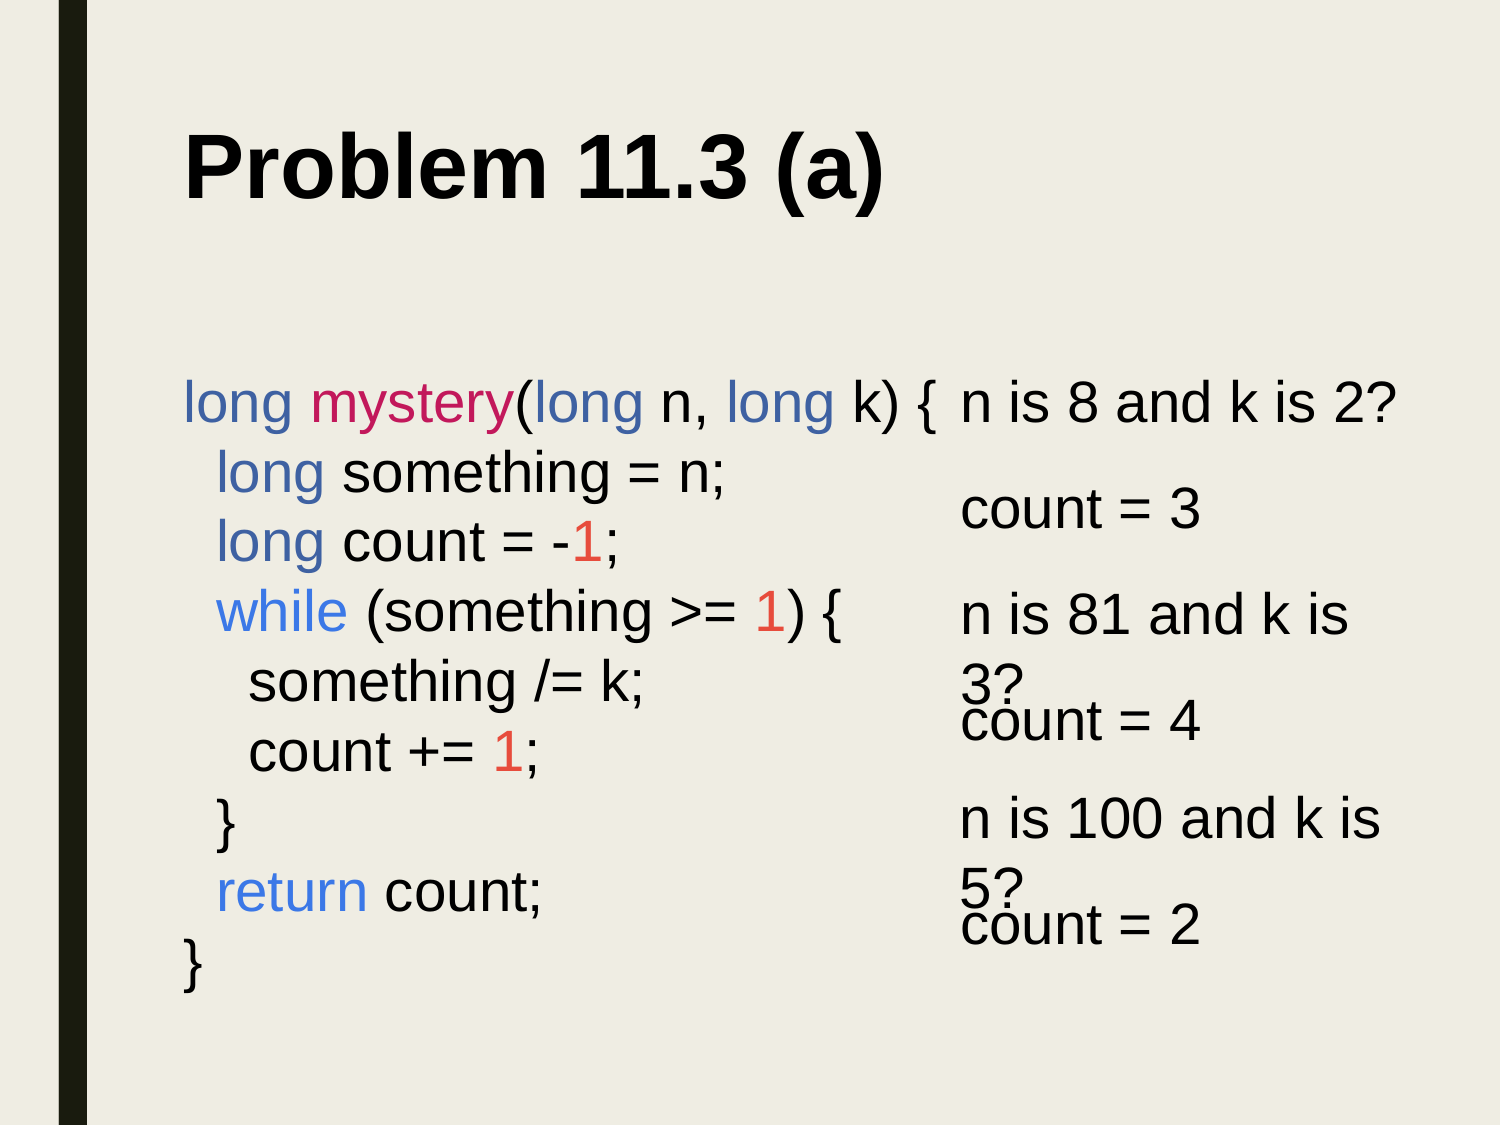

# Problem 11.3 (a)
long mystery(long n, long k) {
  long something = n;
  long count = -1;
  while (something >= 1) {
    something /= k;
    count += 1;
  }
  return count;
}
n is 8 and k is 2?
count = 3
n is 81 and k is 3?
count = 4
n is 100 and k is 5?
count = 2